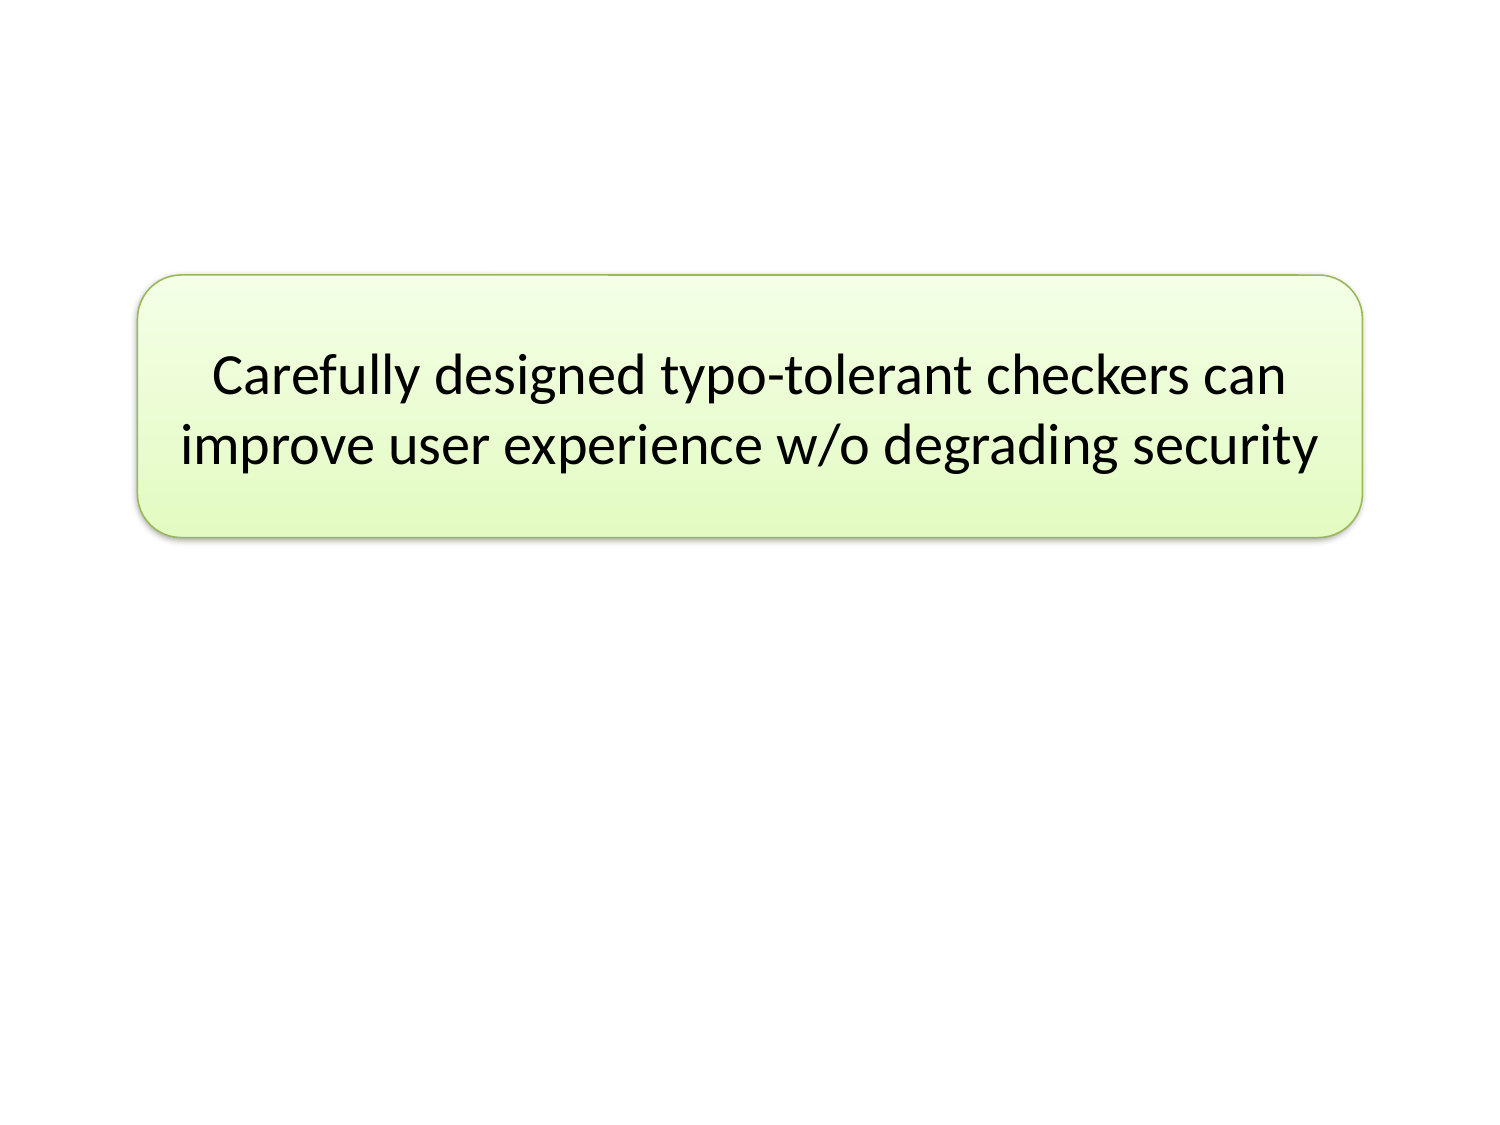

Carefully designed typo-tolerant checkers can improve user experience w/o degrading security